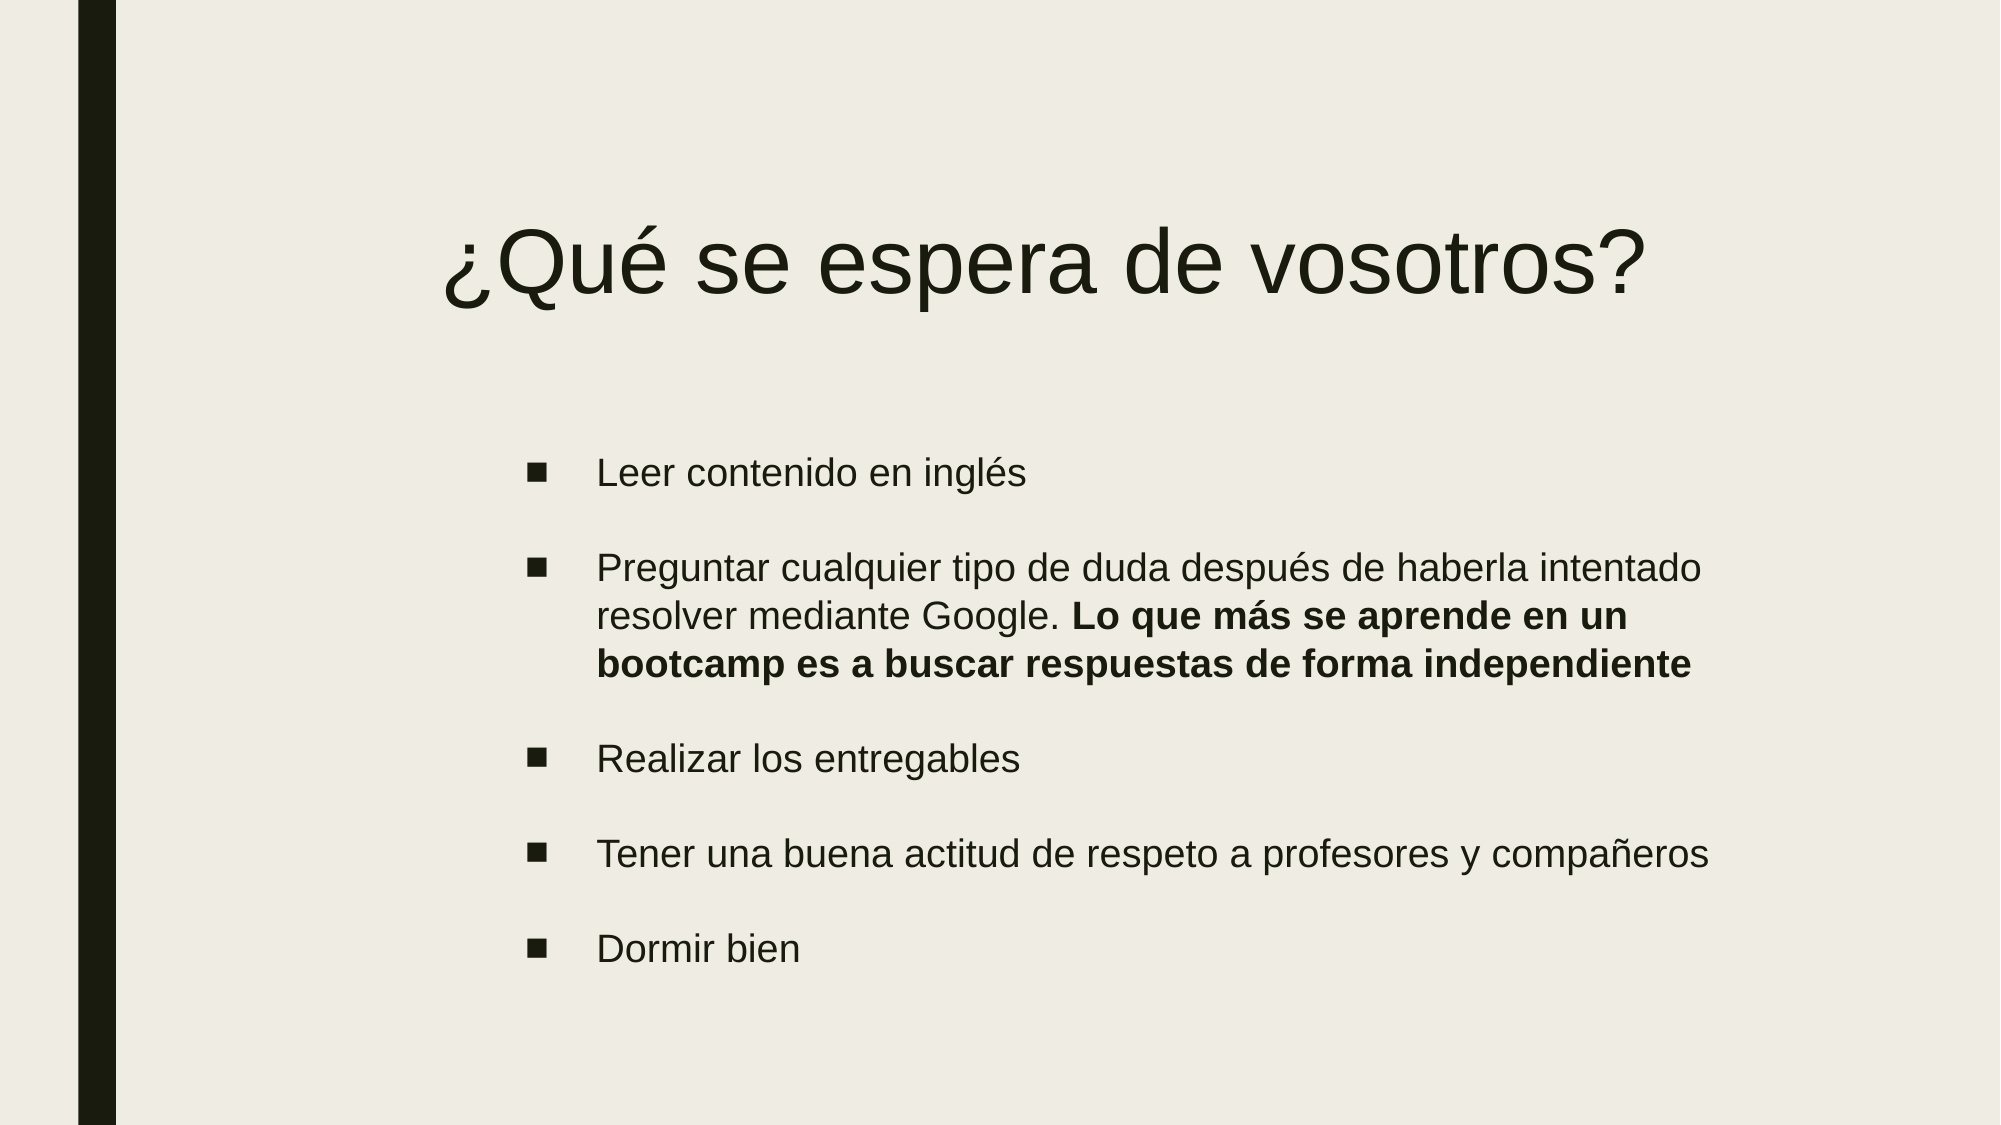

# ¿Qué se espera de vosotros?

Leer contenido en inglés

Preguntar cualquier tipo de duda después de haberla intentado resolver mediante Google. Lo que más se aprende en un bootcamp es a buscar respuestas de forma independiente

Realizar los entregables

Tener una buena actitud de respeto a profesores y compañeros

Dormir bien